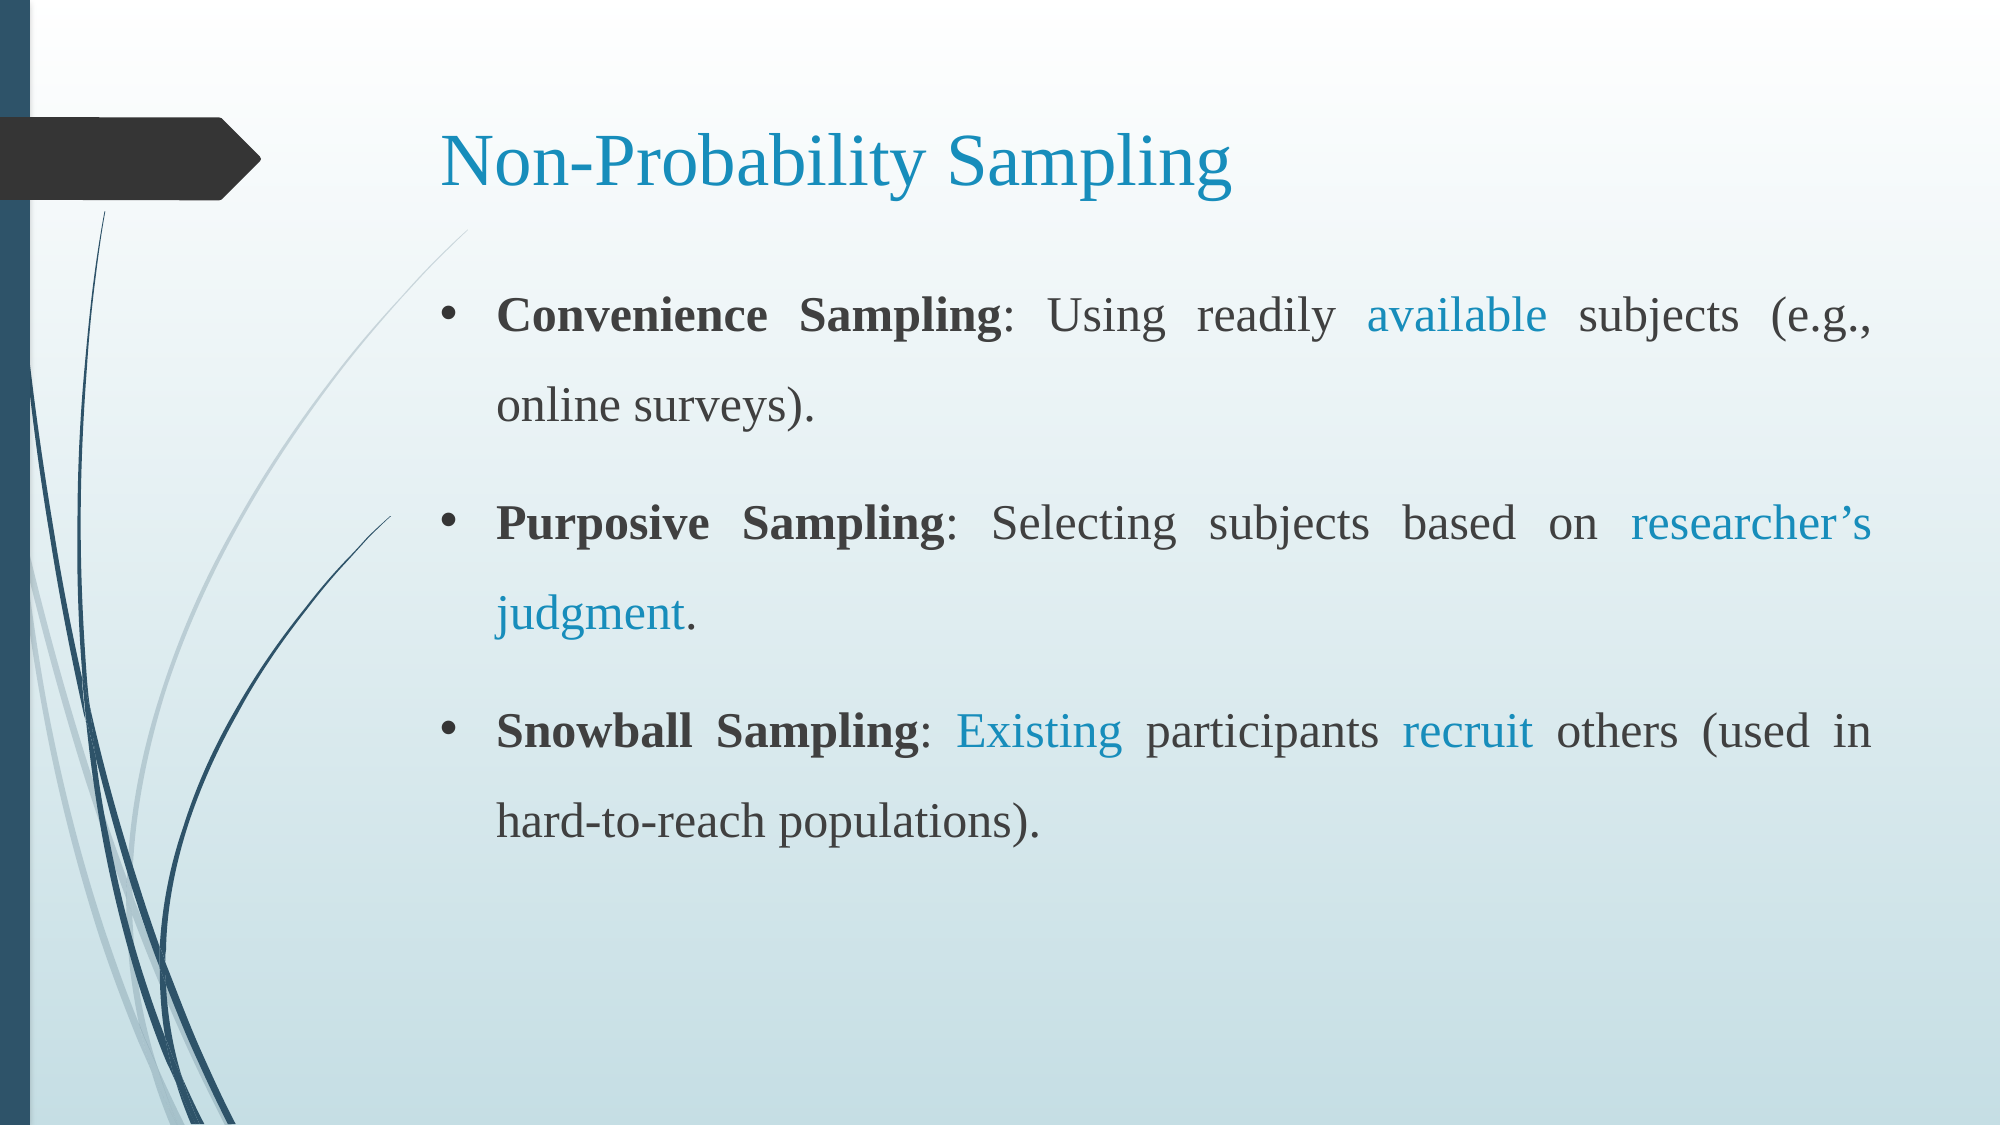

# Non-Probability Sampling
Convenience Sampling: Using readily available subjects (e.g., online surveys).
Purposive Sampling: Selecting subjects based on researcher’s judgment.
Snowball Sampling: Existing participants recruit others (used in hard-to-reach populations).